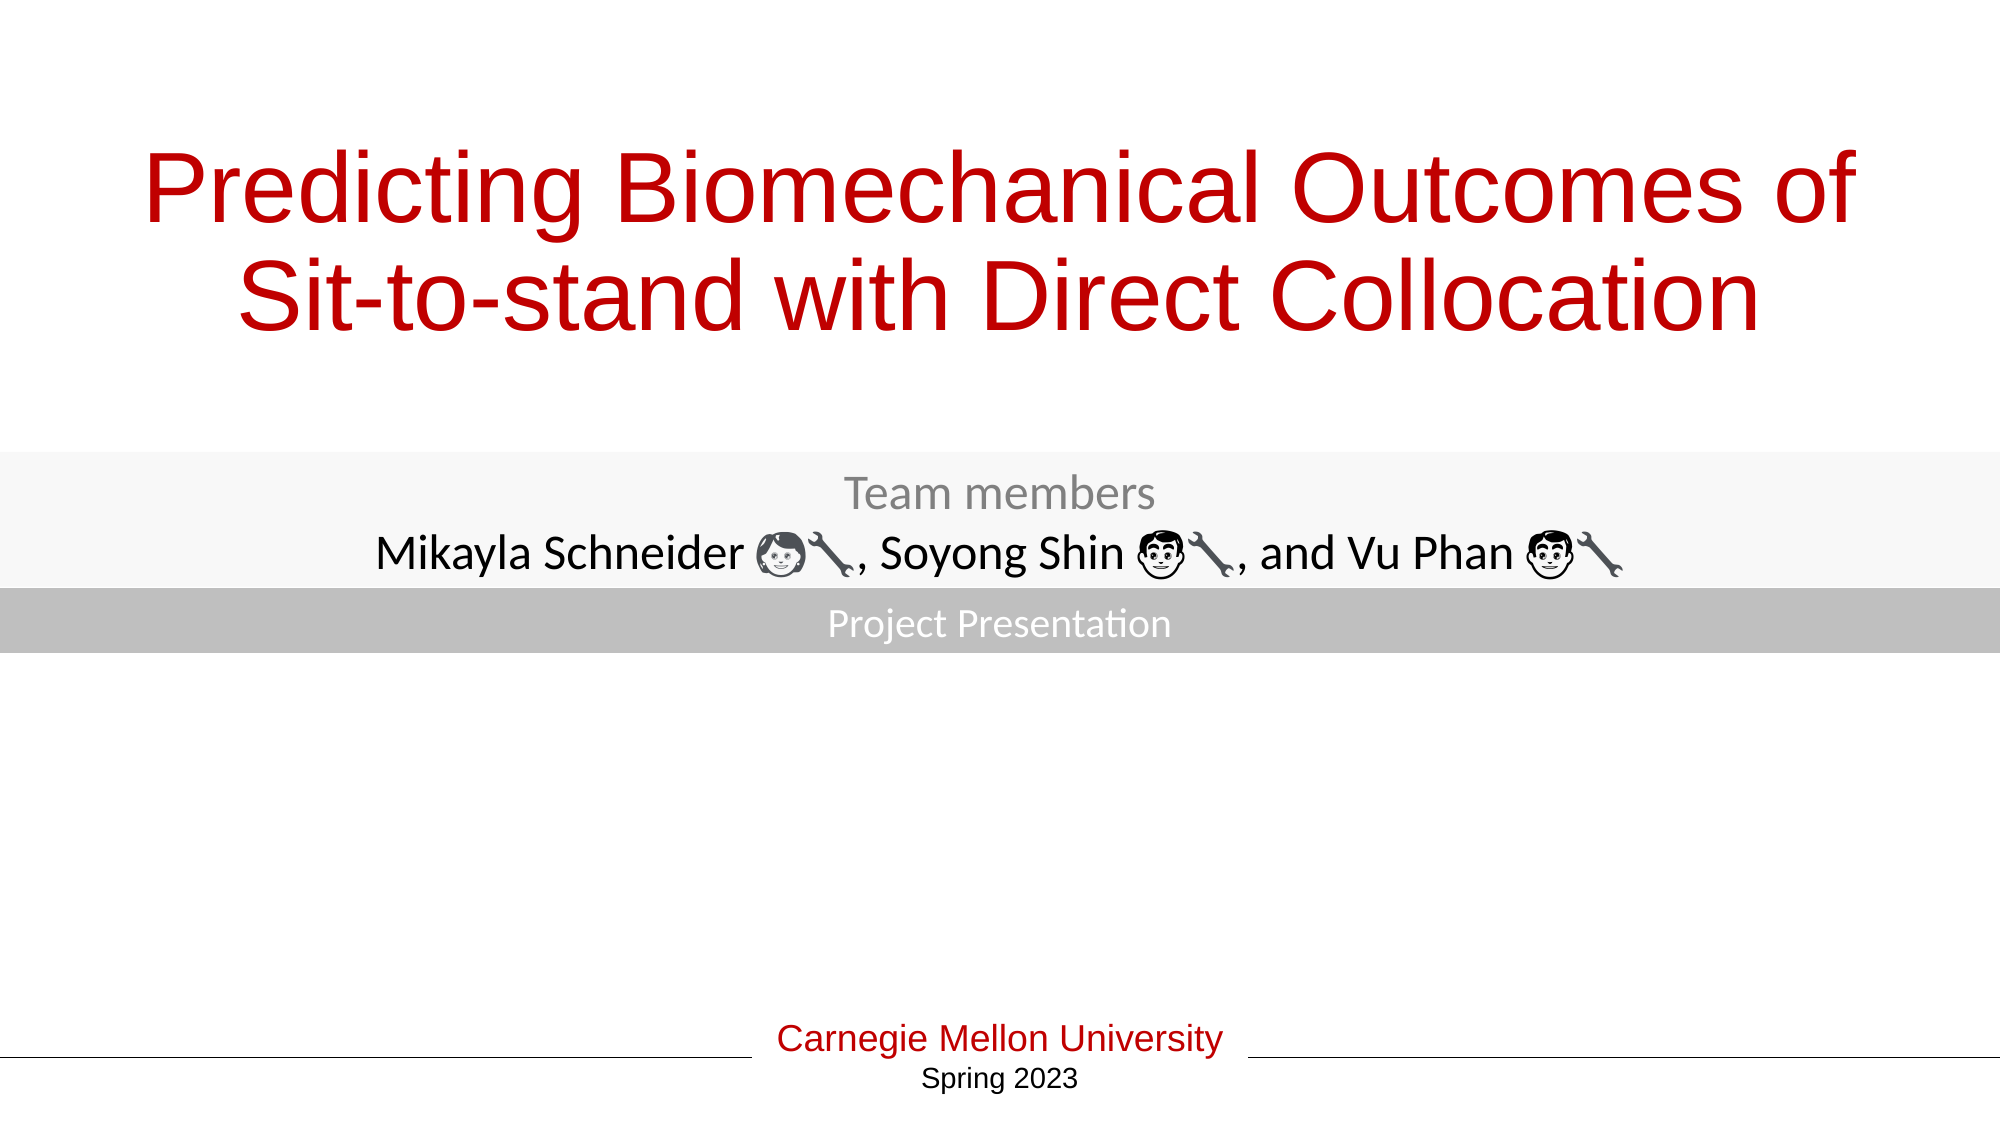

# Predicting Biomechanical Outcomes of Sit-to-stand with Direct Collocation
Team members
Mikayla Schneider 👩🔧, Soyong Shin 👨🔧, and Vu Phan 👨🔧
Project Presentation
Carnegie Mellon University
Spring 2023